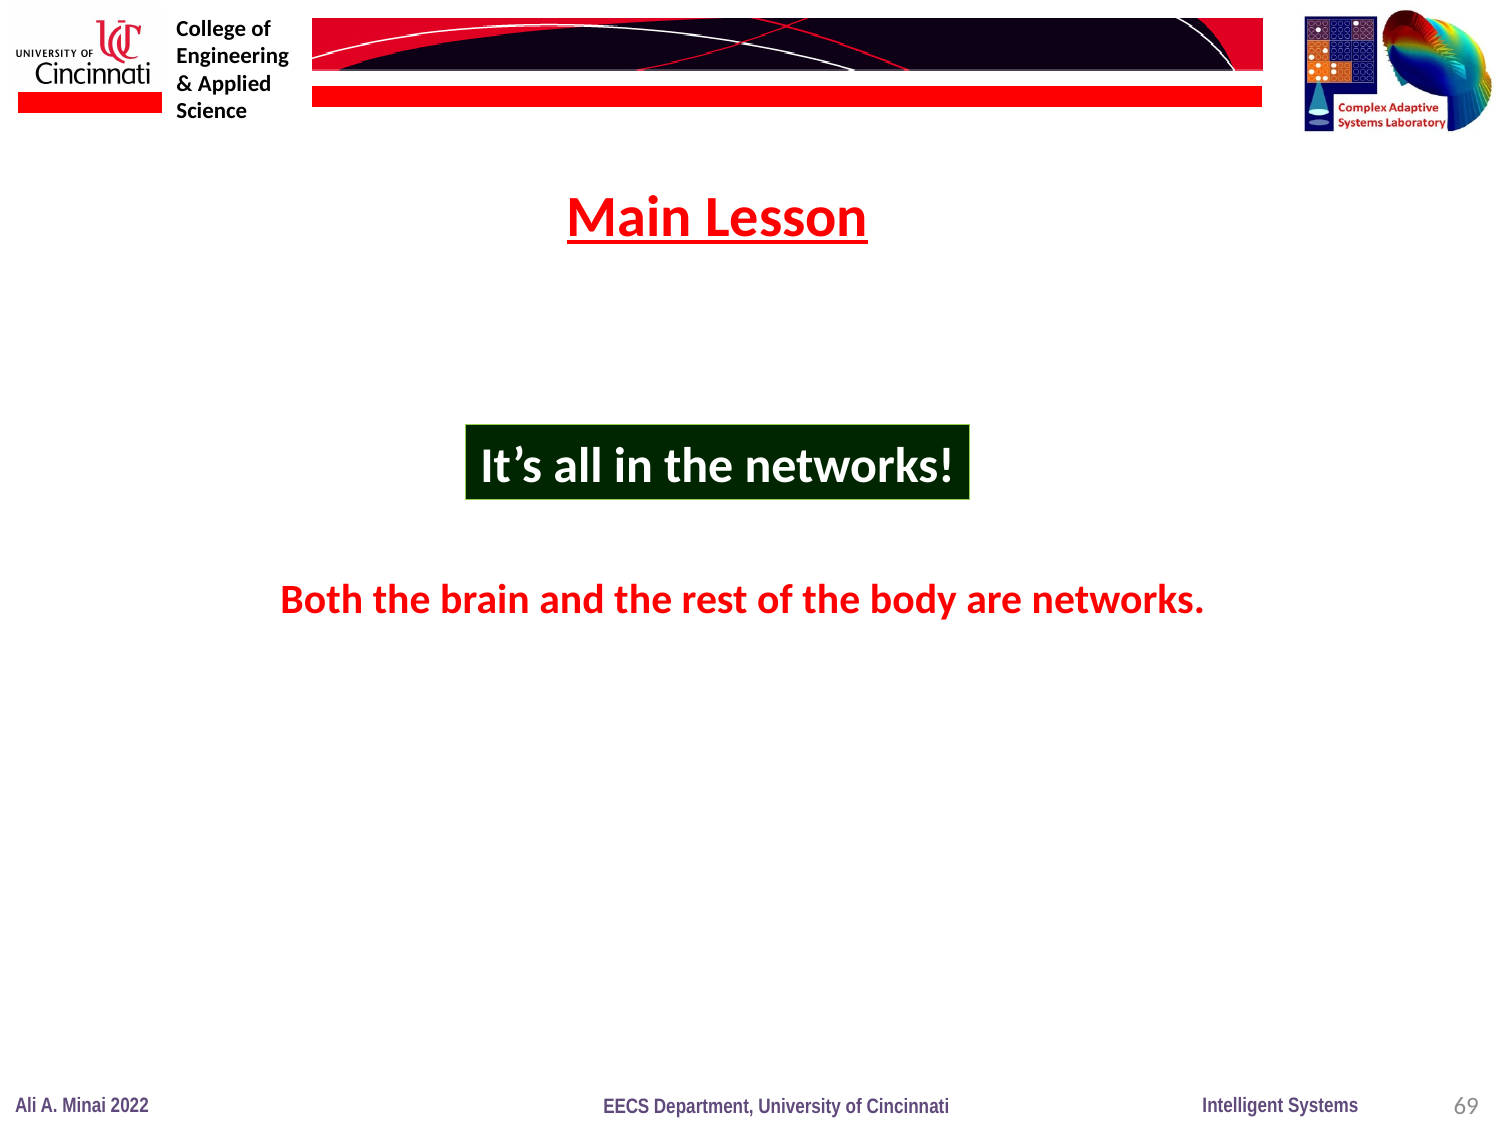

Main Lesson
It’s all in the networks!
Both the brain and the rest of the body are networks.